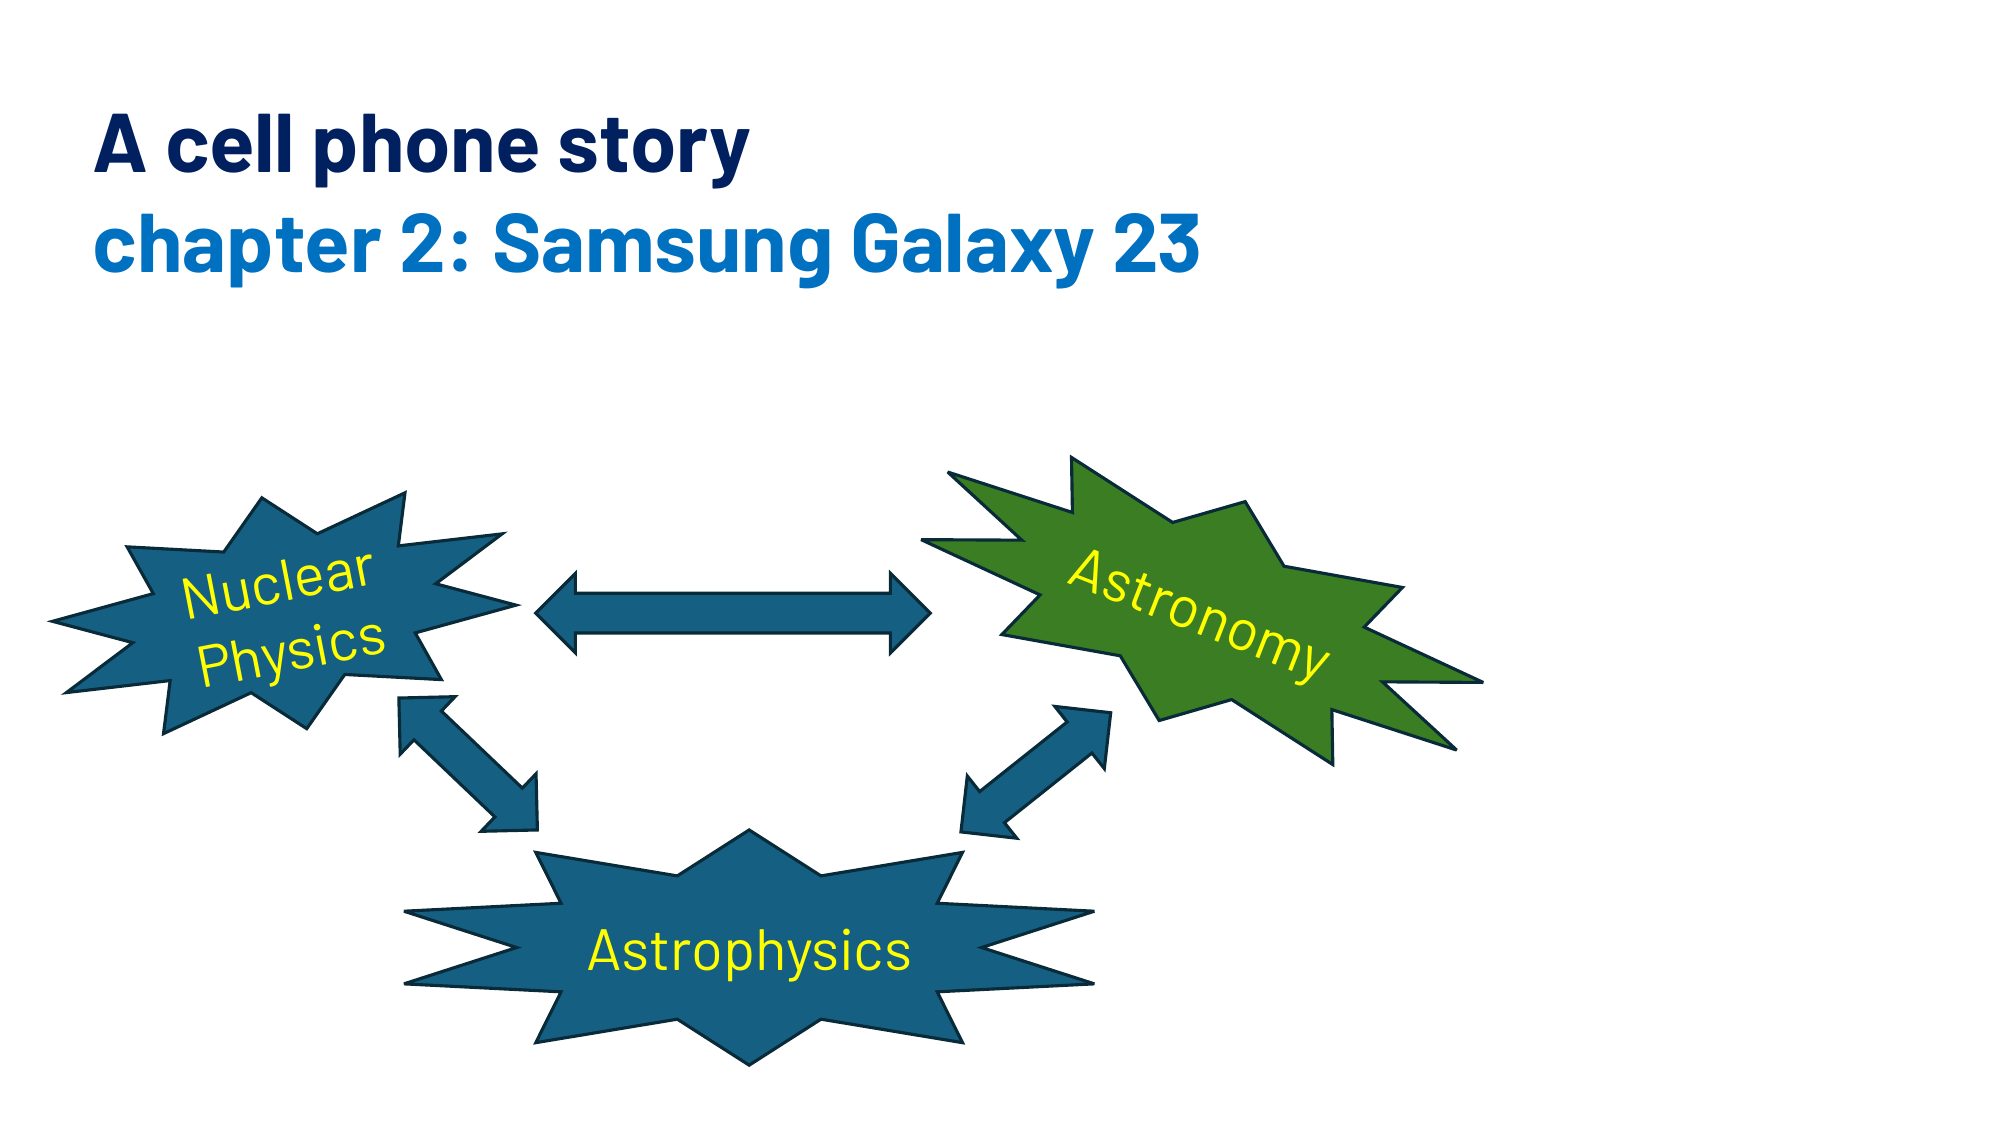

A cell phone story
chapter 2: Samsung Galaxy 23
Astronomy
Nuclear Physics

Astrophysics